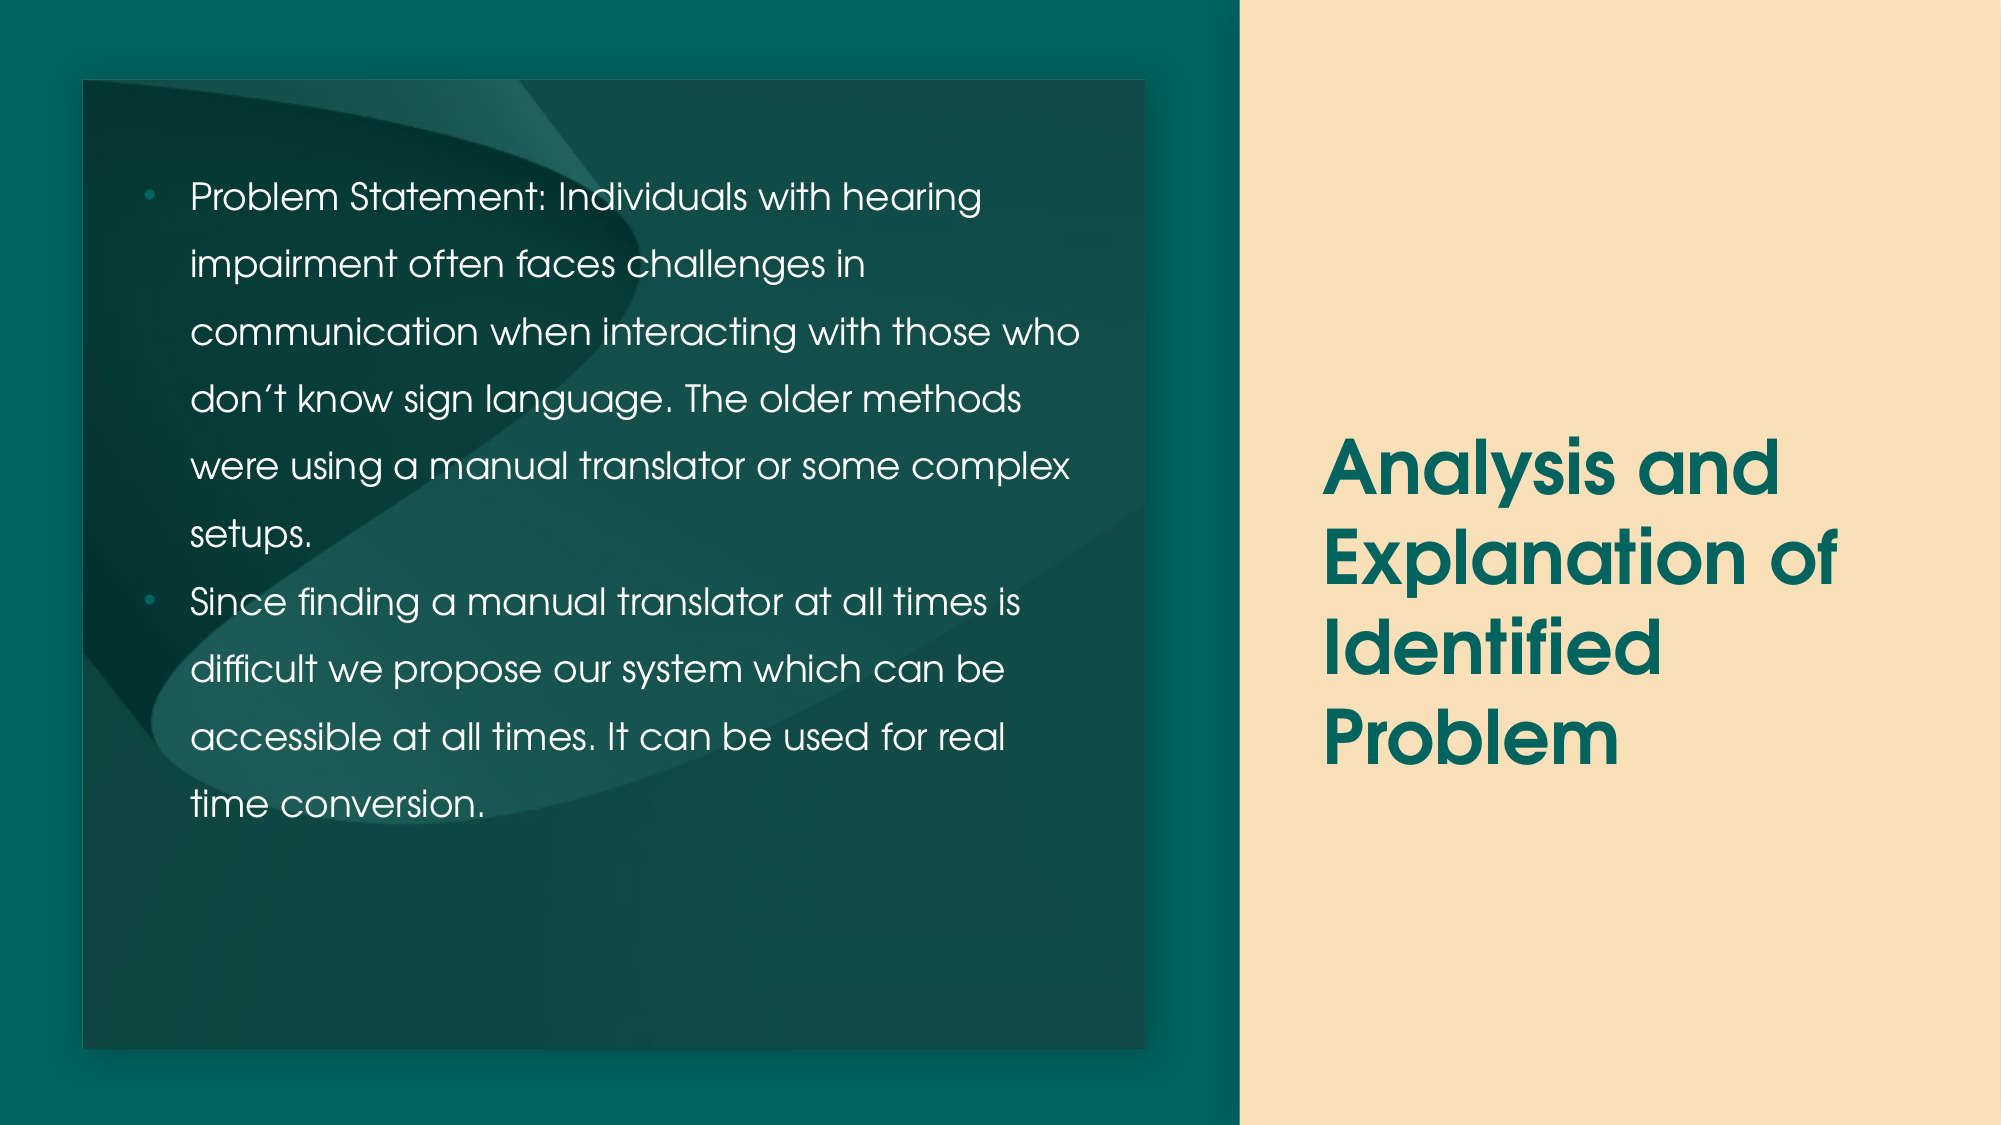

Problem Statement: Individuals with hearing impairment often faces challenges in communication when interacting with those who don’t know sign language. The older methods were using a manual translator or some complex setups.
Since finding a manual translator at all times is difficult we propose our system which can be accessible at all times. It can be used for real time conversion.
# Analysis and Explanation of Identified Problem